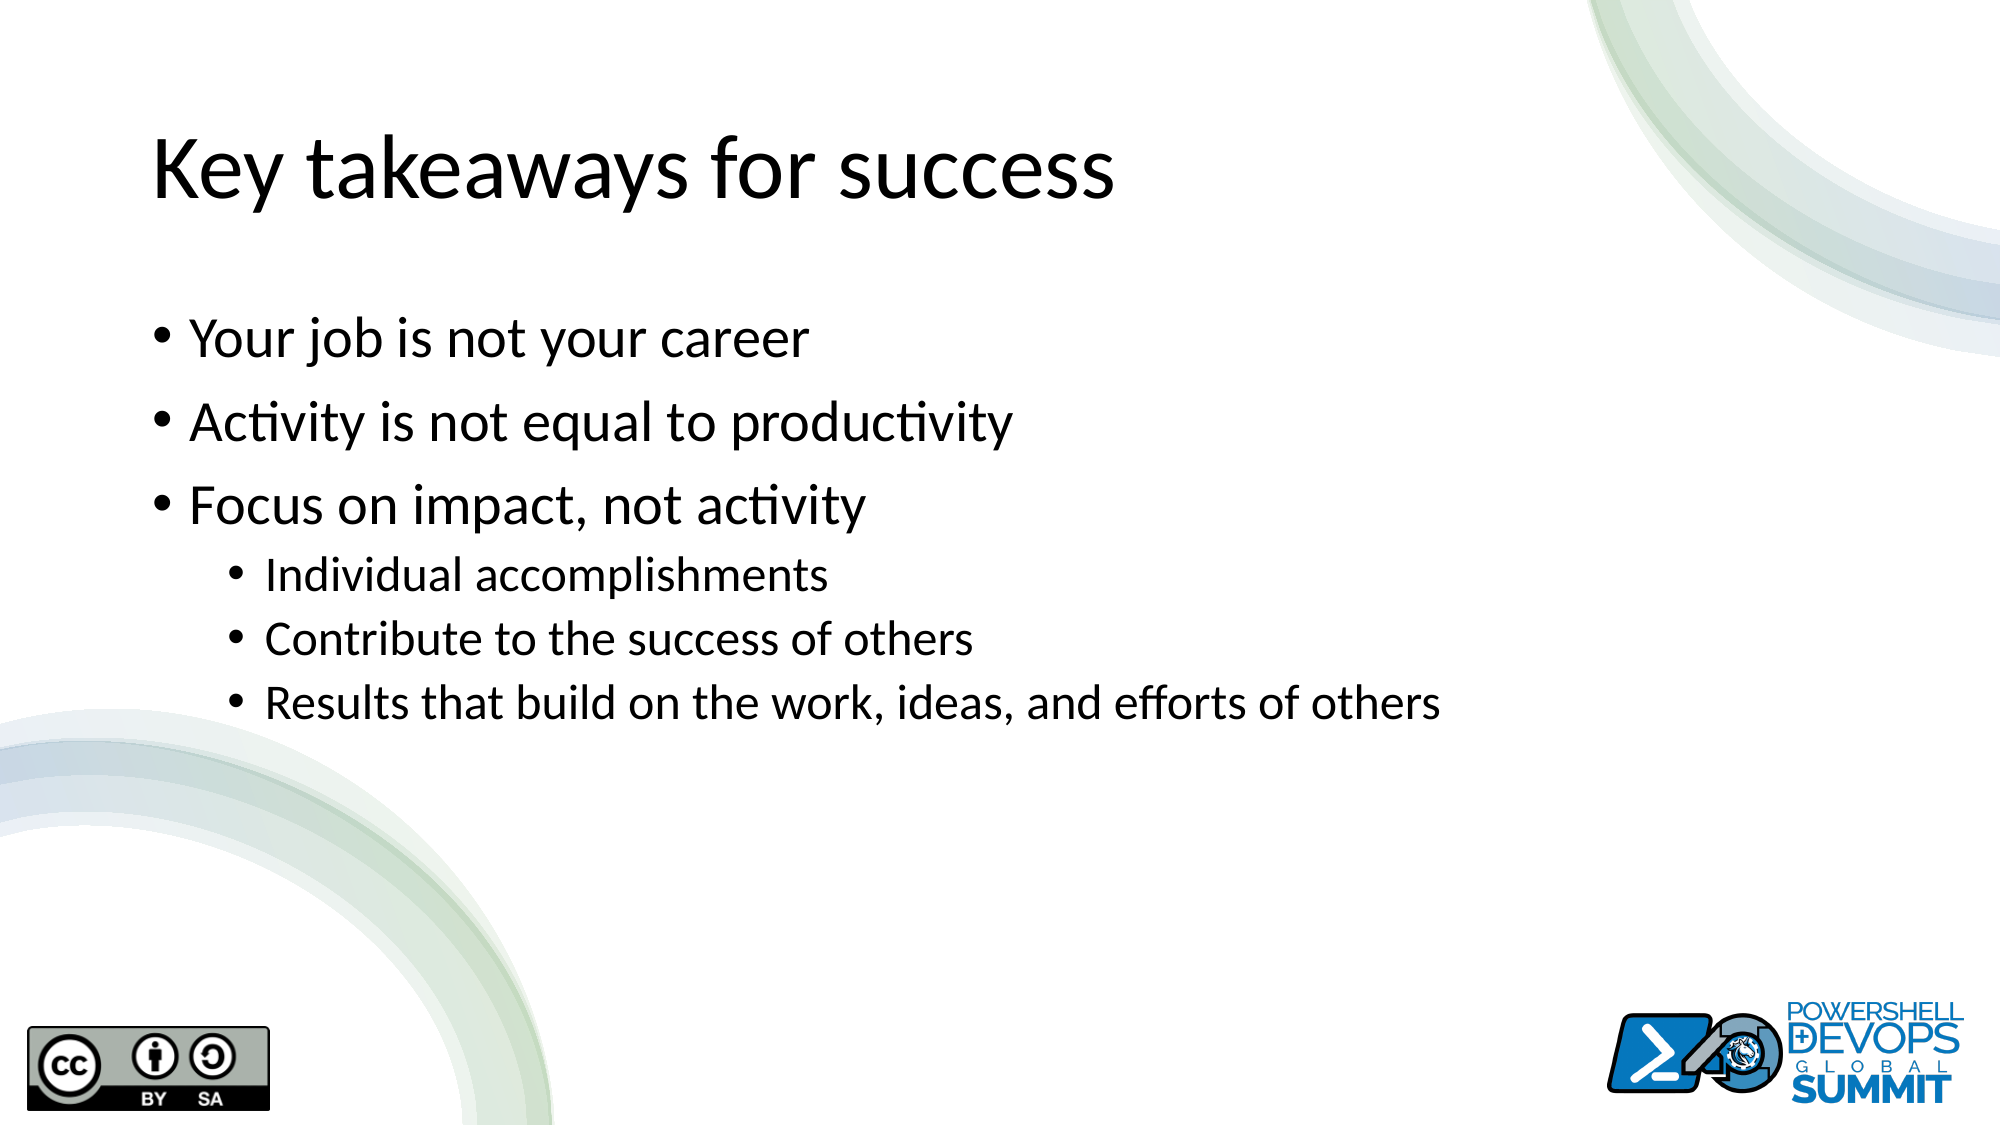

# Key takeaways for success
Your job is not your career
Activity is not equal to productivity
Focus on impact, not activity
Individual accomplishments
Contribute to the success of others
Results that build on the work, ideas, and efforts of others